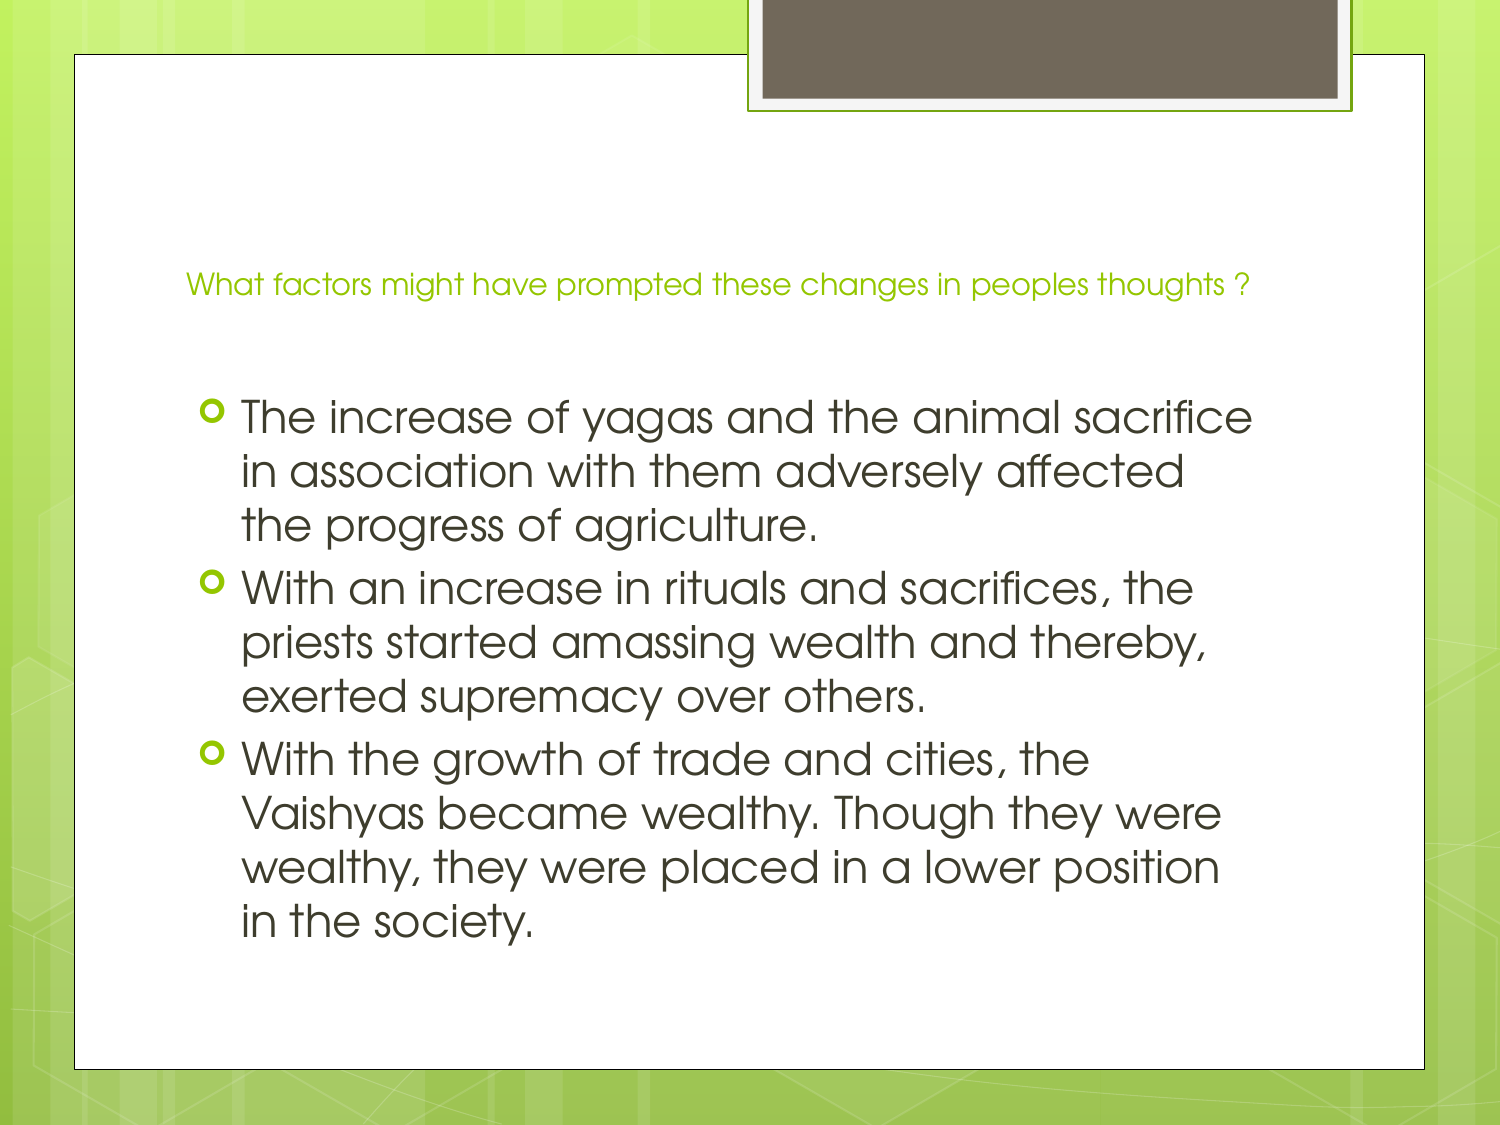

# What factors might have prompted these changes in peoples thoughts ?
The increase of yagas and the animal sacrifice in association with them adversely affected the progress of agriculture.
With an increase in rituals and sacrifices, the priests started amassing wealth and thereby, exerted supremacy over others.
With the growth of trade and cities, the Vaishyas became wealthy. Though they were wealthy, they were placed in a lower position in the society.